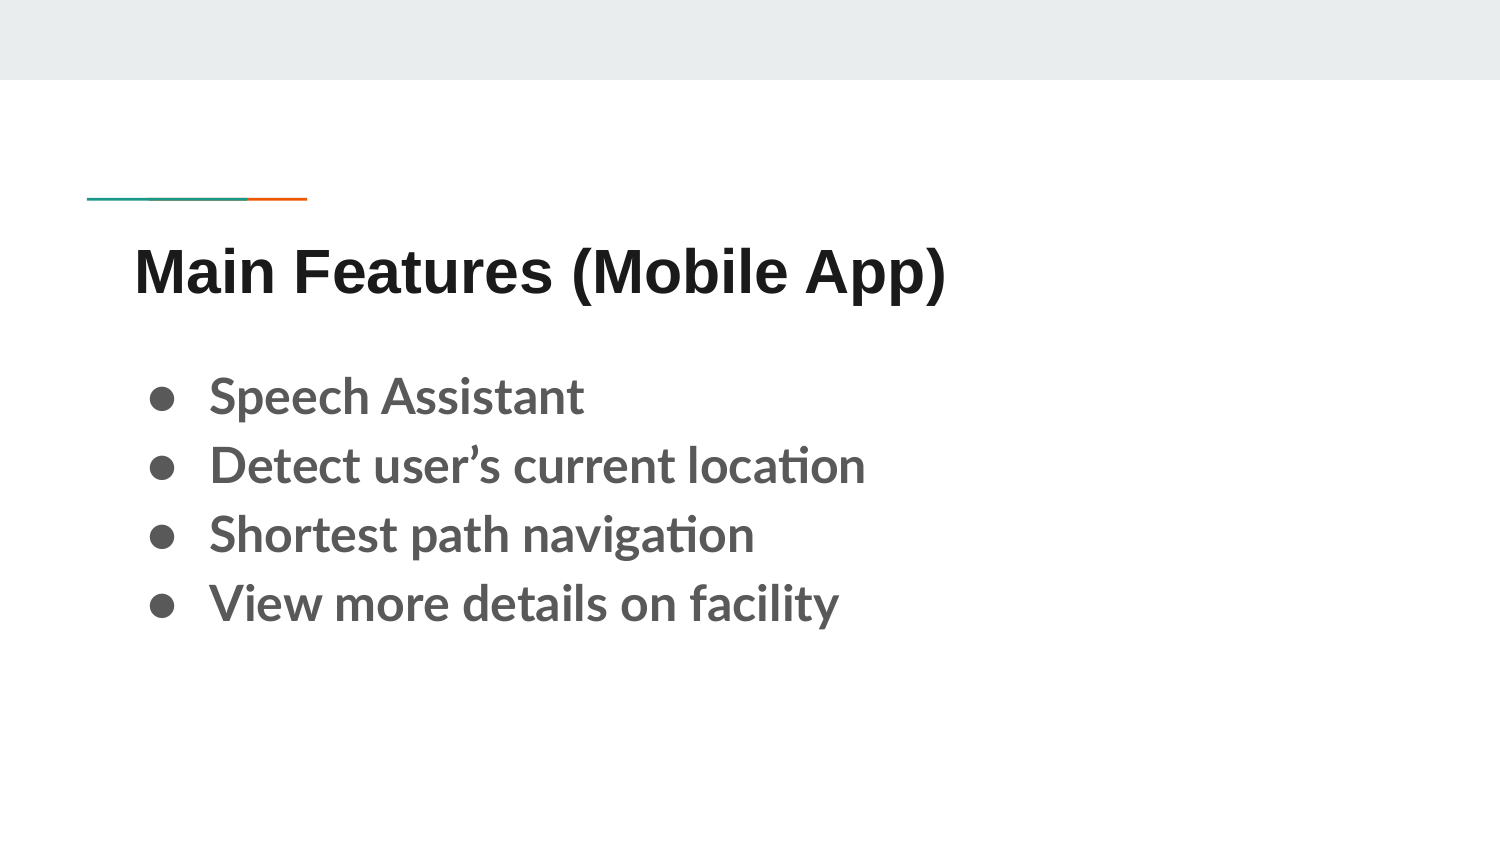

# Main Features (Mobile App)
Speech Assistant
Detect user’s current location
Shortest path navigation
View more details on facility